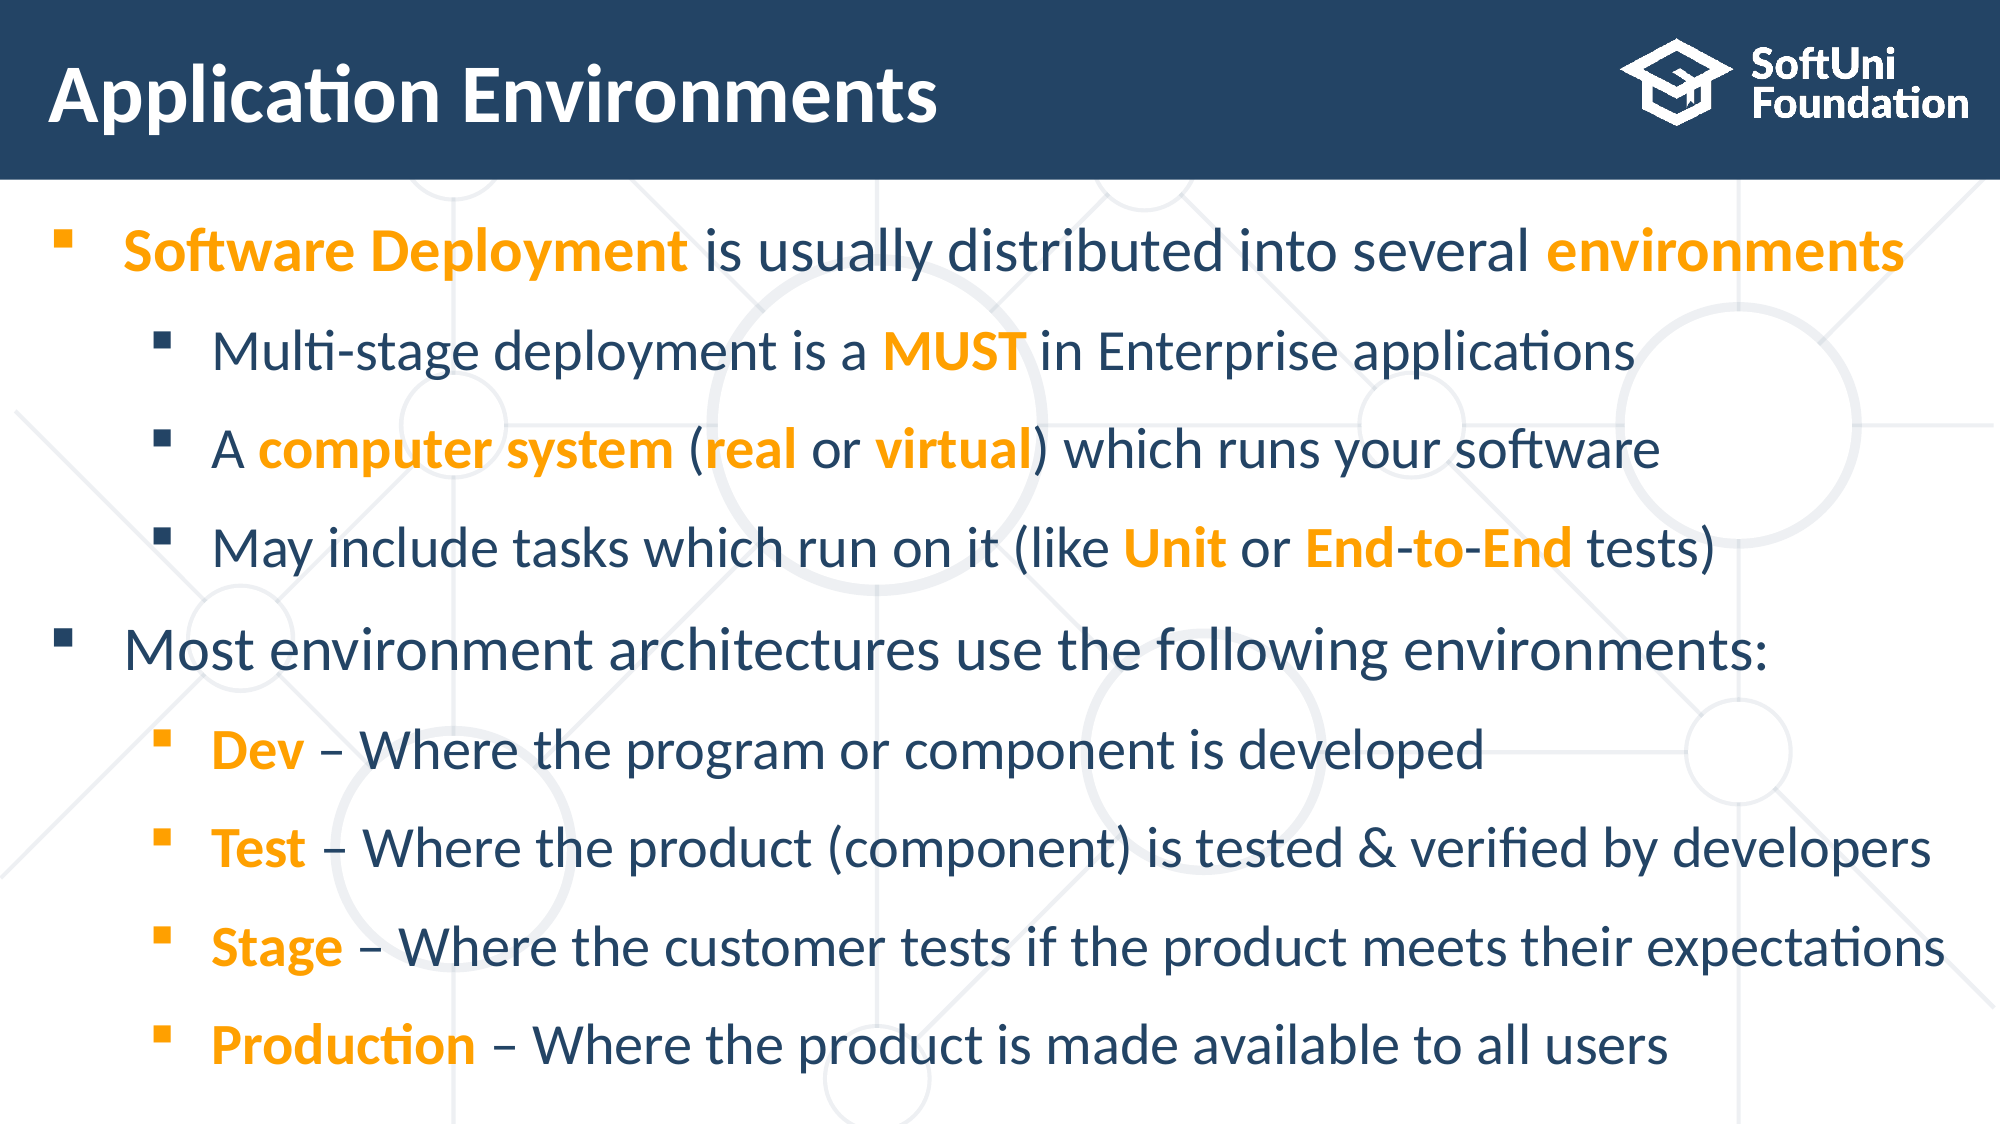

# Application Environments
Software Deployment is usually distributed into several environments
Multi-stage deployment is a MUST in Enterprise applications
A computer system (real or virtual) which runs your software
May include tasks which run on it (like Unit or End-to-End tests)
Most environment architectures use the following environments:
Dev – Where the program or component is developed
Test – Where the product (component) is tested & verified by developers
Stage – Where the customer tests if the product meets their expectations
Production – Where the product is made available to all users